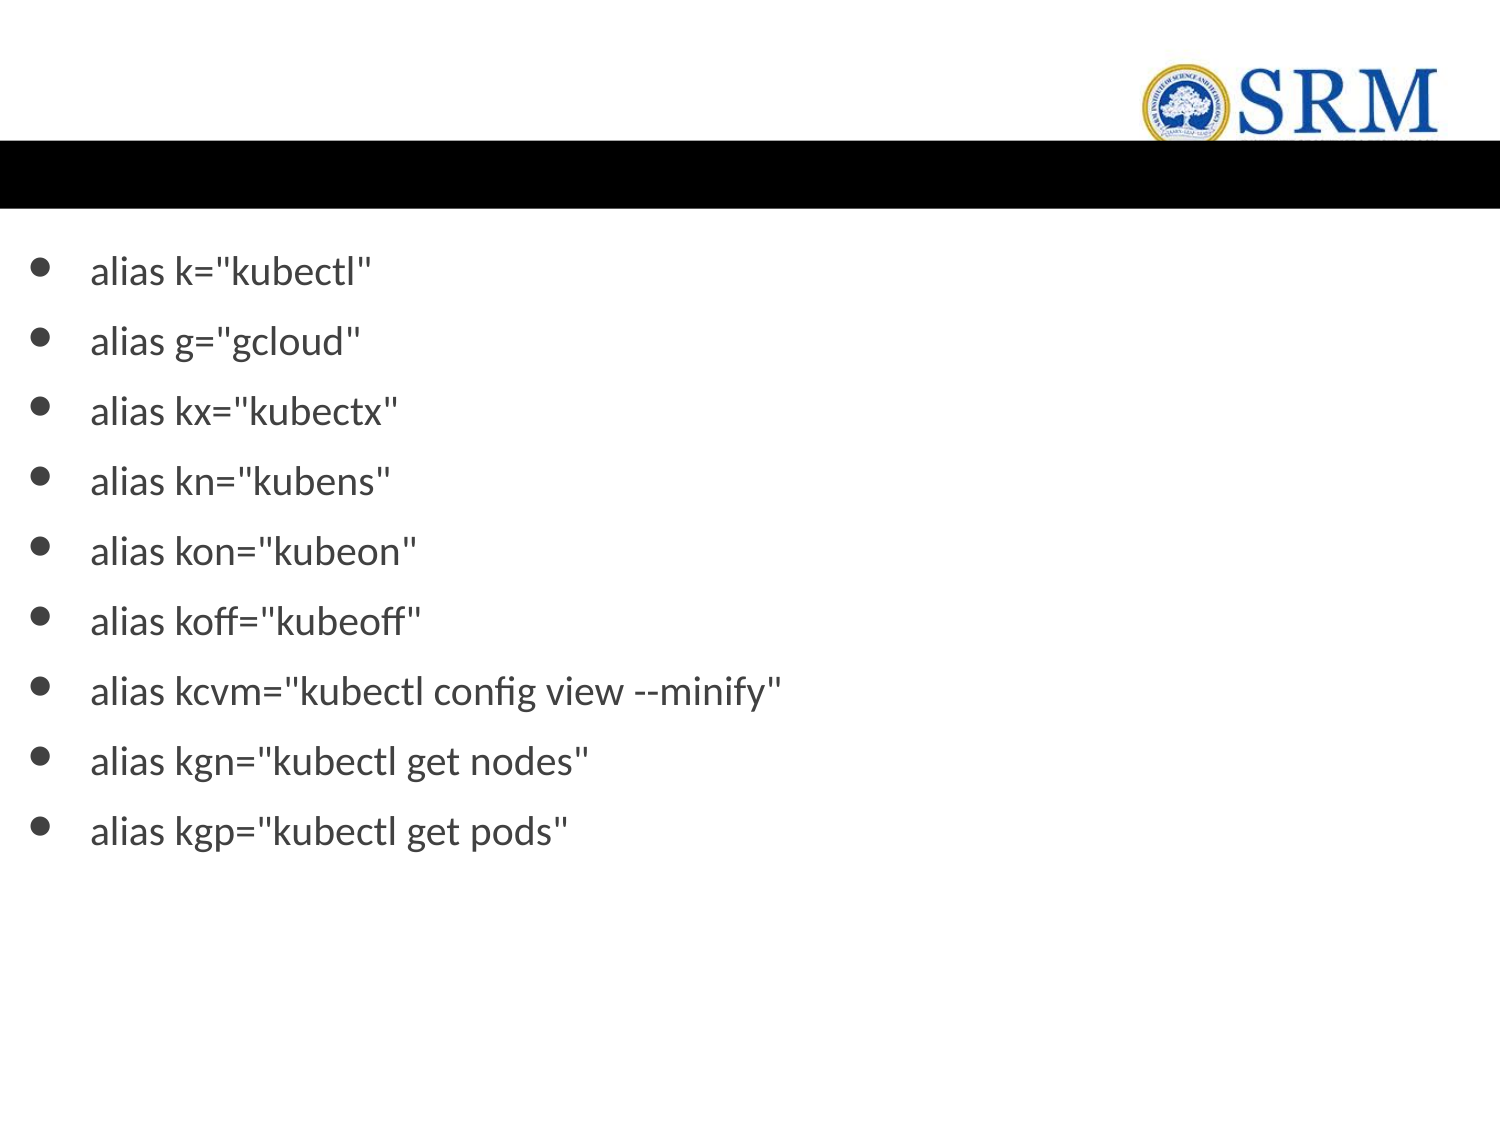

#

alias k="kubectl"
alias g="gcloud"
alias kx="kubectx"
alias kn="kubens"
alias kon="kubeon"
alias koff="kubeoff"
alias kcvm="kubectl config view --minify"
alias kgn="kubectl get nodes"
alias kgp="kubectl get pods"